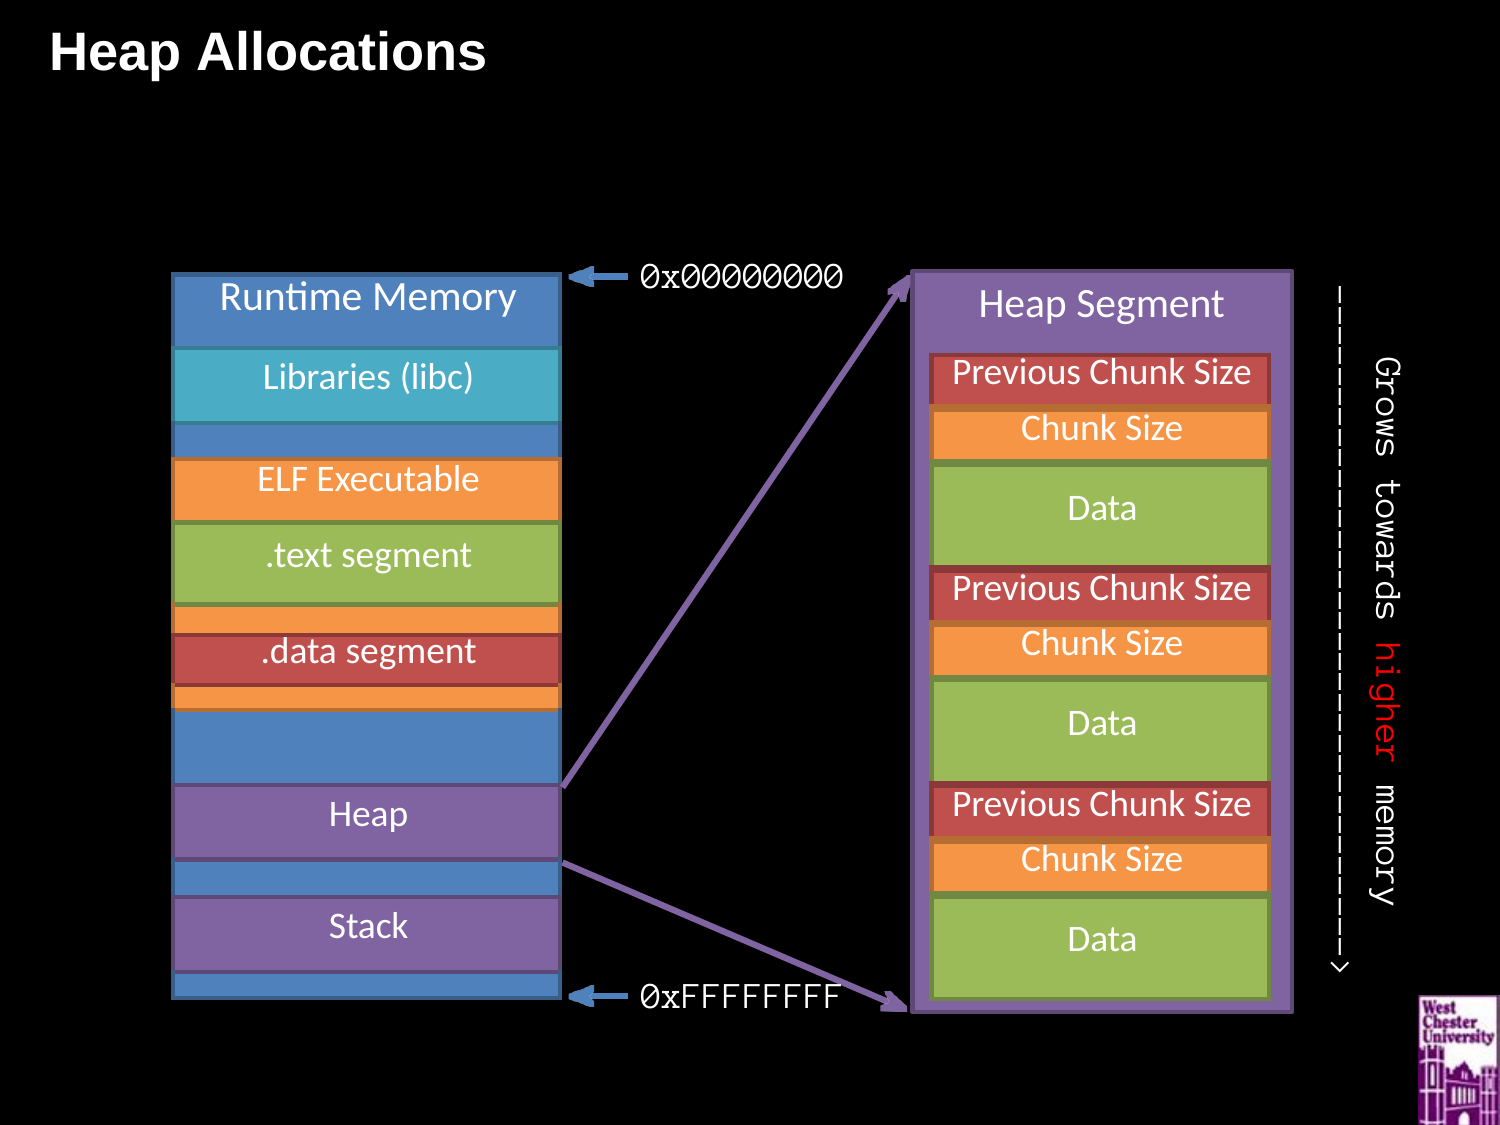

# Heap Allocations

0x00000000

Heap Segment
| Runtime Memory |
| --- |
| Libraries (libc) |
|  |
| ELF Executable |
| .text segment |
|  |
| .data segment |
|  |
|  |
| Heap |
|  |
| Stack |
|  |

Grows towards higher memory
--------------------------------->

| Previous Chunk Size |
| --- |
| Chunk Size |
| Data |
| Previous Chunk Size |
| Chunk Size |
| Data |
| Previous Chunk Size |
| Chunk Size |
| Data |

0xFFFFFFFF